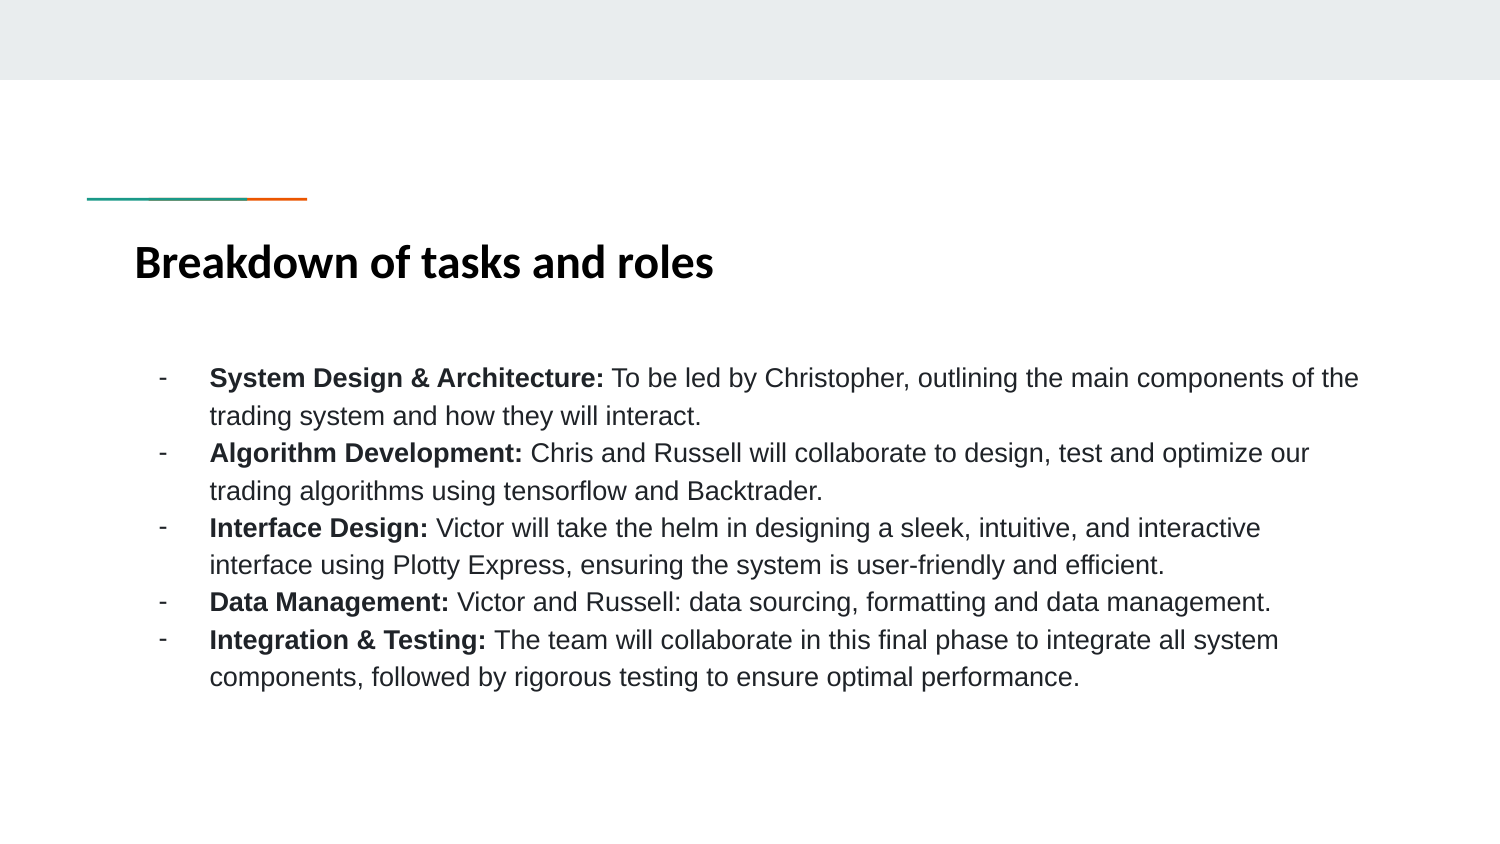

# Breakdown of tasks and roles
System Design & Architecture: To be led by Christopher, outlining the main components of the trading system and how they will interact.
Algorithm Development: Chris and Russell will collaborate to design, test and optimize our trading algorithms using tensorflow and Backtrader.
Interface Design: Victor will take the helm in designing a sleek, intuitive, and interactive interface using Plotty Express, ensuring the system is user-friendly and efficient.
Data Management: Victor and Russell: data sourcing, formatting and data management.
Integration & Testing: The team will collaborate in this final phase to integrate all system components, followed by rigorous testing to ensure optimal performance.